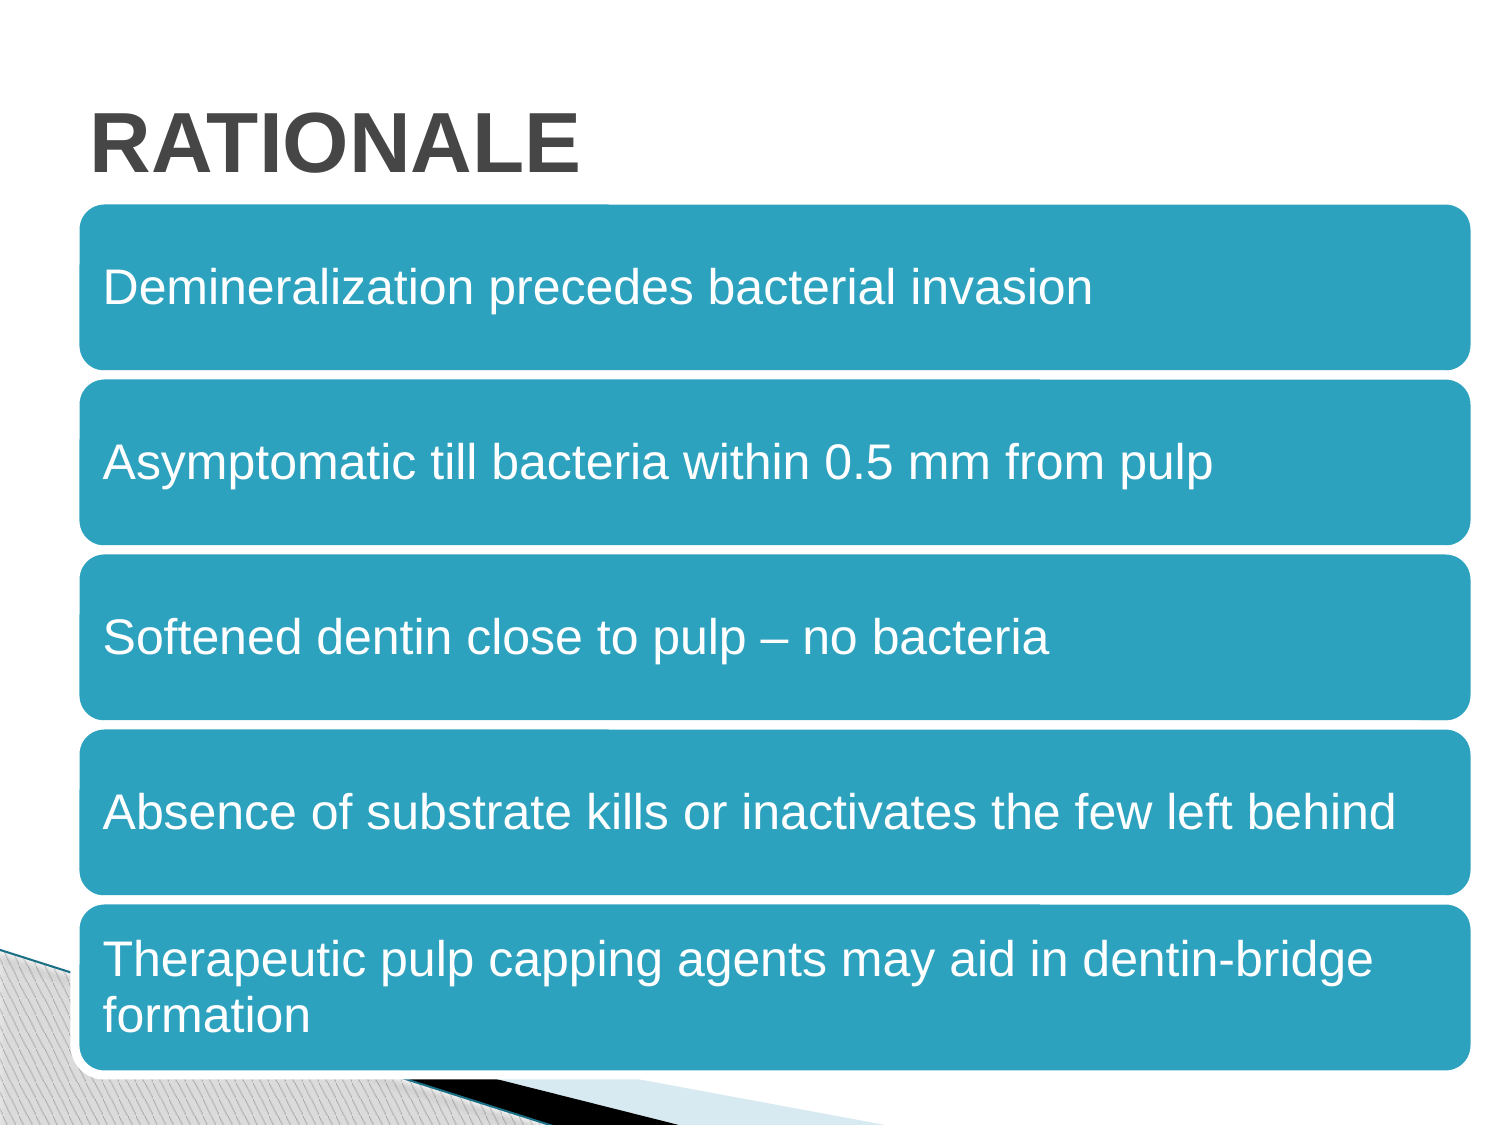

# RATIONALE
Demineralization precedes bacterial invasion
Asymptomatic till bacteria within 0.5 mm from pulp
Softened dentin close to pulp – no bacteria
Absence of substrate kills or inactivates the few left behind
Therapeutic pulp capping agents may aid in dentin-bridge formation